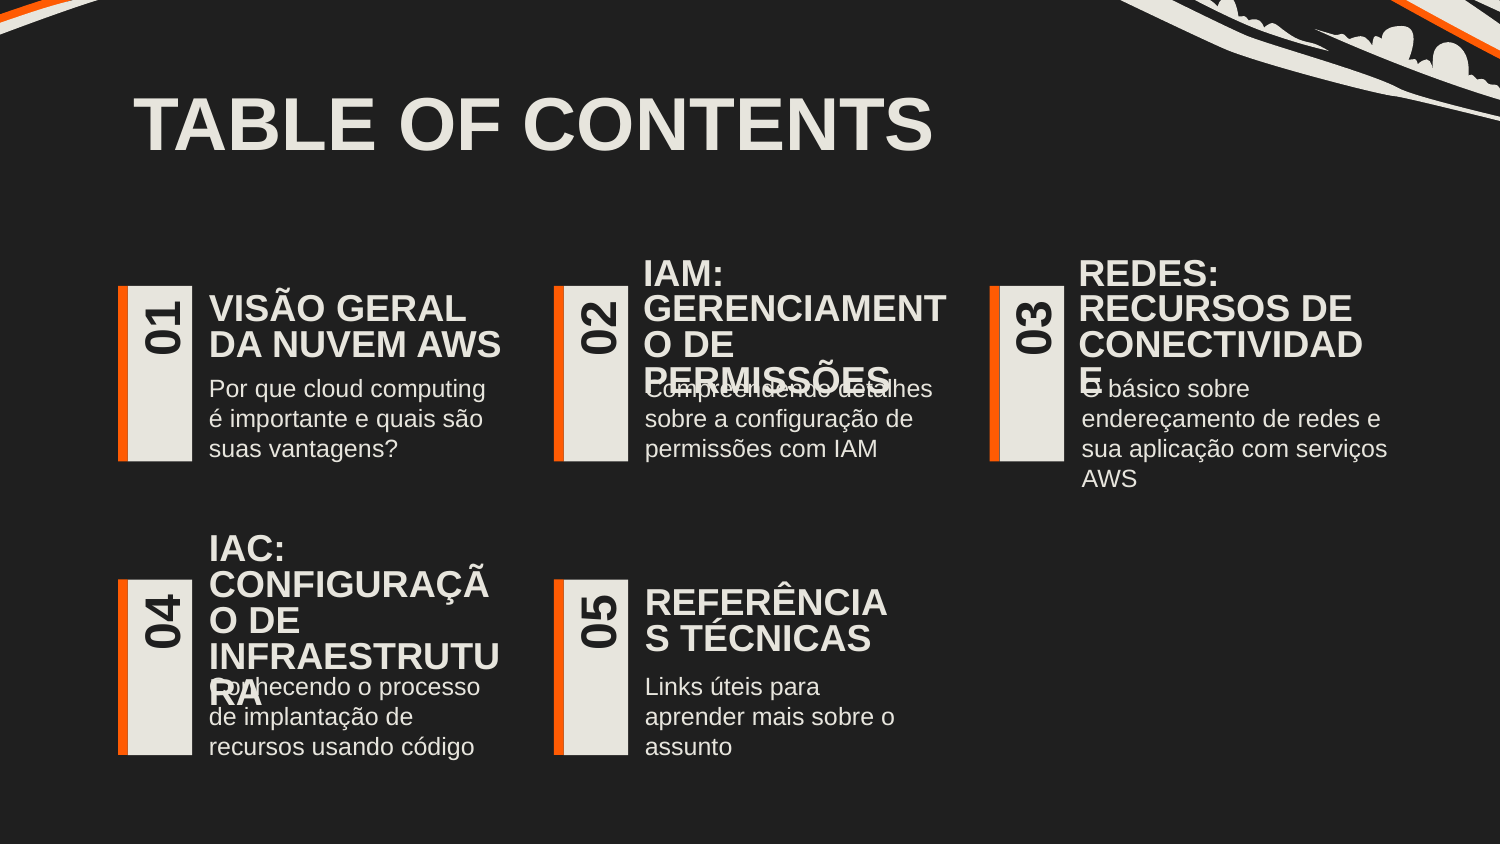

TABLE OF CONTENTS

# VISÃO GERAL DA NUVEM AWS
IAM: GERENCIAMENTO DE PERMISSÕES
REDES: RECURSOS DE CONECTIVIDADE
01
02
03
Compreendendo detalhes sobre a configuração de permissões com IAM
Por que cloud computing é importante e quais são suas vantagens?
O básico sobre endereçamento de redes e sua aplicação com serviços AWS

IAC: CONFIGURAÇÃO DE INFRAESTRUTURA
REFERÊNCIAS TÉCNICAS
04
05
Conhecendo o processo de implantação de recursos usando código
Links úteis para aprender mais sobre o assunto